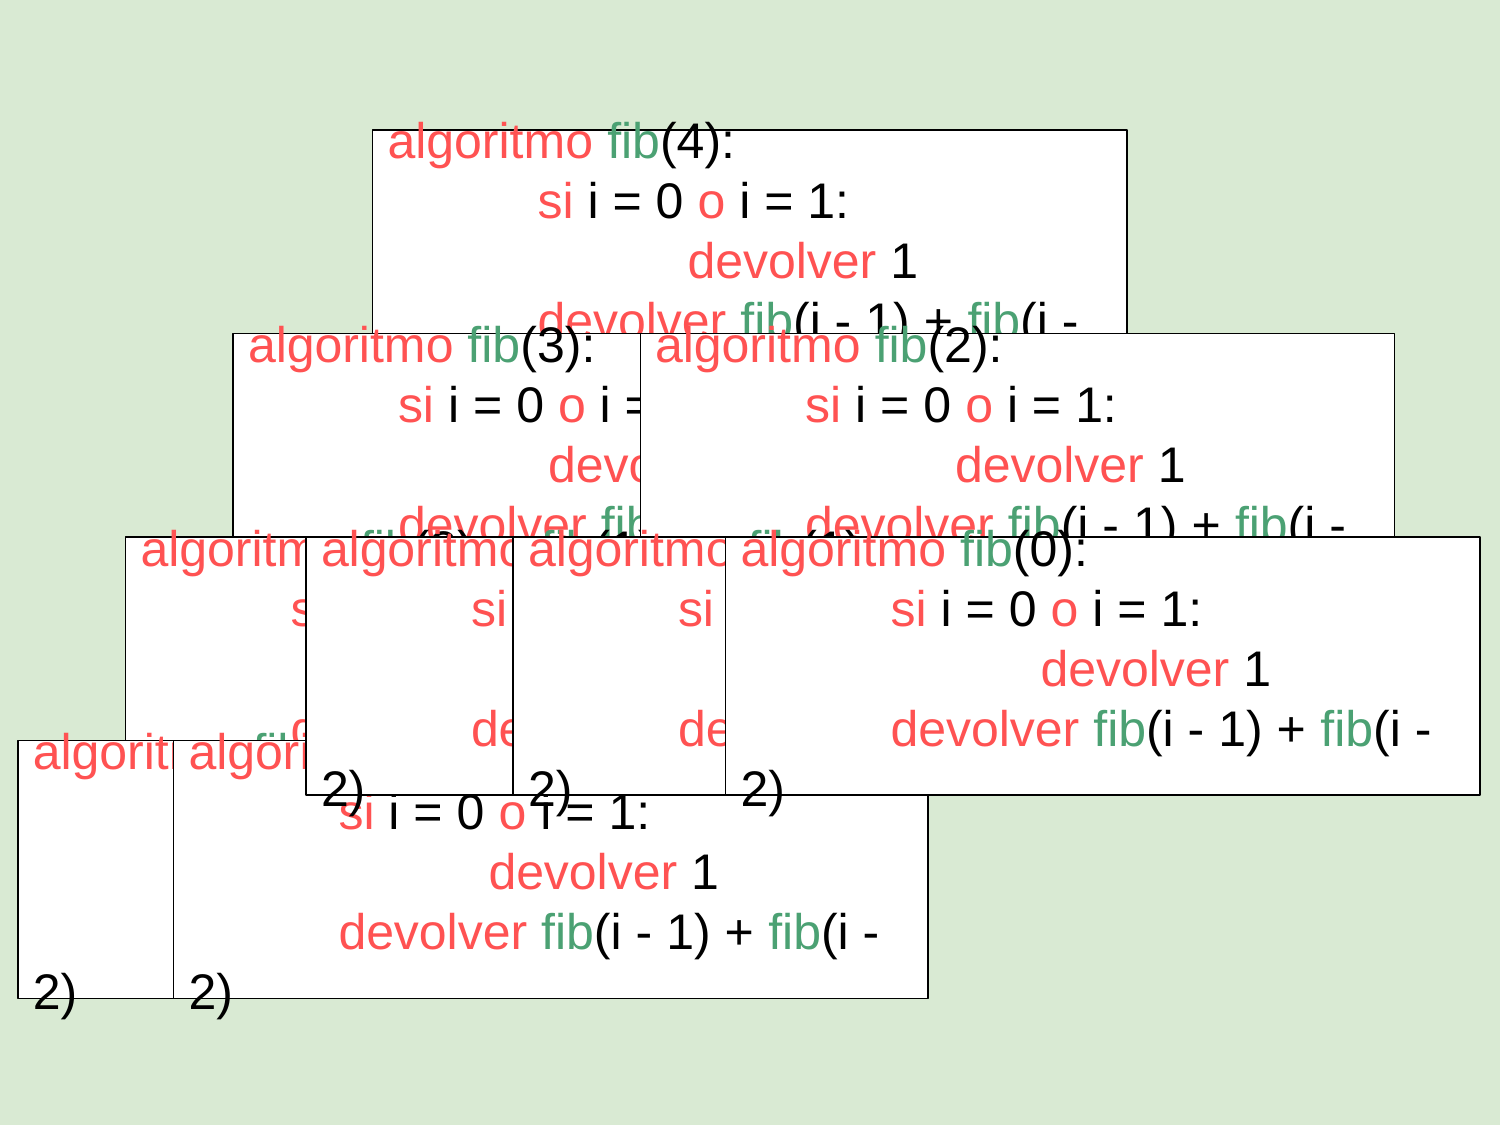

algoritmo fib(4):
	si i = 0 o i = 1:
		devolver 1
	devolver fib(i - 1) + fib(i - 2)
algoritmo fib(3):
	si i = 0 o i = 1:
		devolver 1
	devolver fib(i - 1) + fib(i - 2)
algoritmo fib(2):
	si i = 0 o i = 1:
		devolver 1
	devolver fib(i - 1) + fib(i - 2)
algoritmo fib(2):
	si i = 0 o i = 1:
		devolver 1
	devolver fib(i - 1) + fib(i - 2)
algoritmo fib(1):
	si i = 0 o i = 1:
		devolver 1
	devolver fib(i - 1) + fib(i - 2)
algoritmo fib(1):
	si i = 0 o i = 1:
		devolver 1
	devolver fib(i - 1) + fib(i - 2)
algoritmo fib(0):
	si i = 0 o i = 1:
		devolver 1
	devolver fib(i - 1) + fib(i - 2)
algoritmo fib(1):
	si i = 0 o i = 1:
		devolver 1
	devolver fib(i - 1) + fib(i - 2)
algoritmo fib(0):
	si i = 0 o i = 1:
		devolver 1
	devolver fib(i - 1) + fib(i - 2)